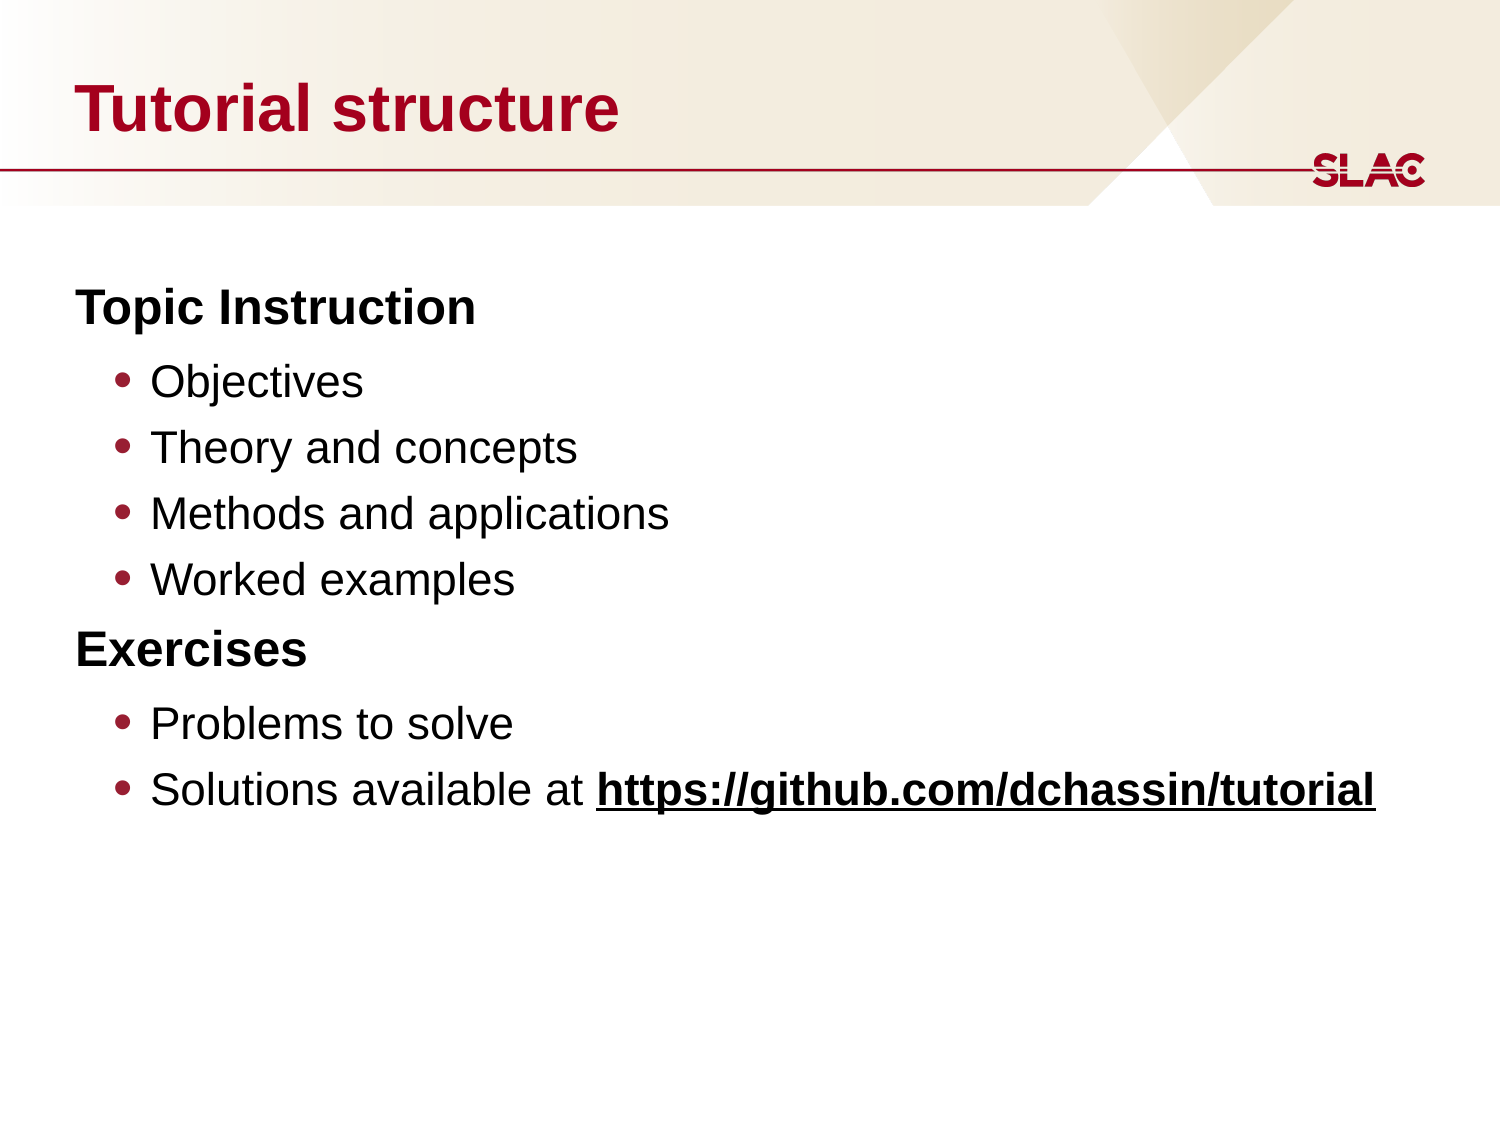

# Tutorial structure
Topic Instruction
Objectives
Theory and concepts
Methods and applications
Worked examples
Exercises
Problems to solve
Solutions available at https://github.com/dchassin/tutorial